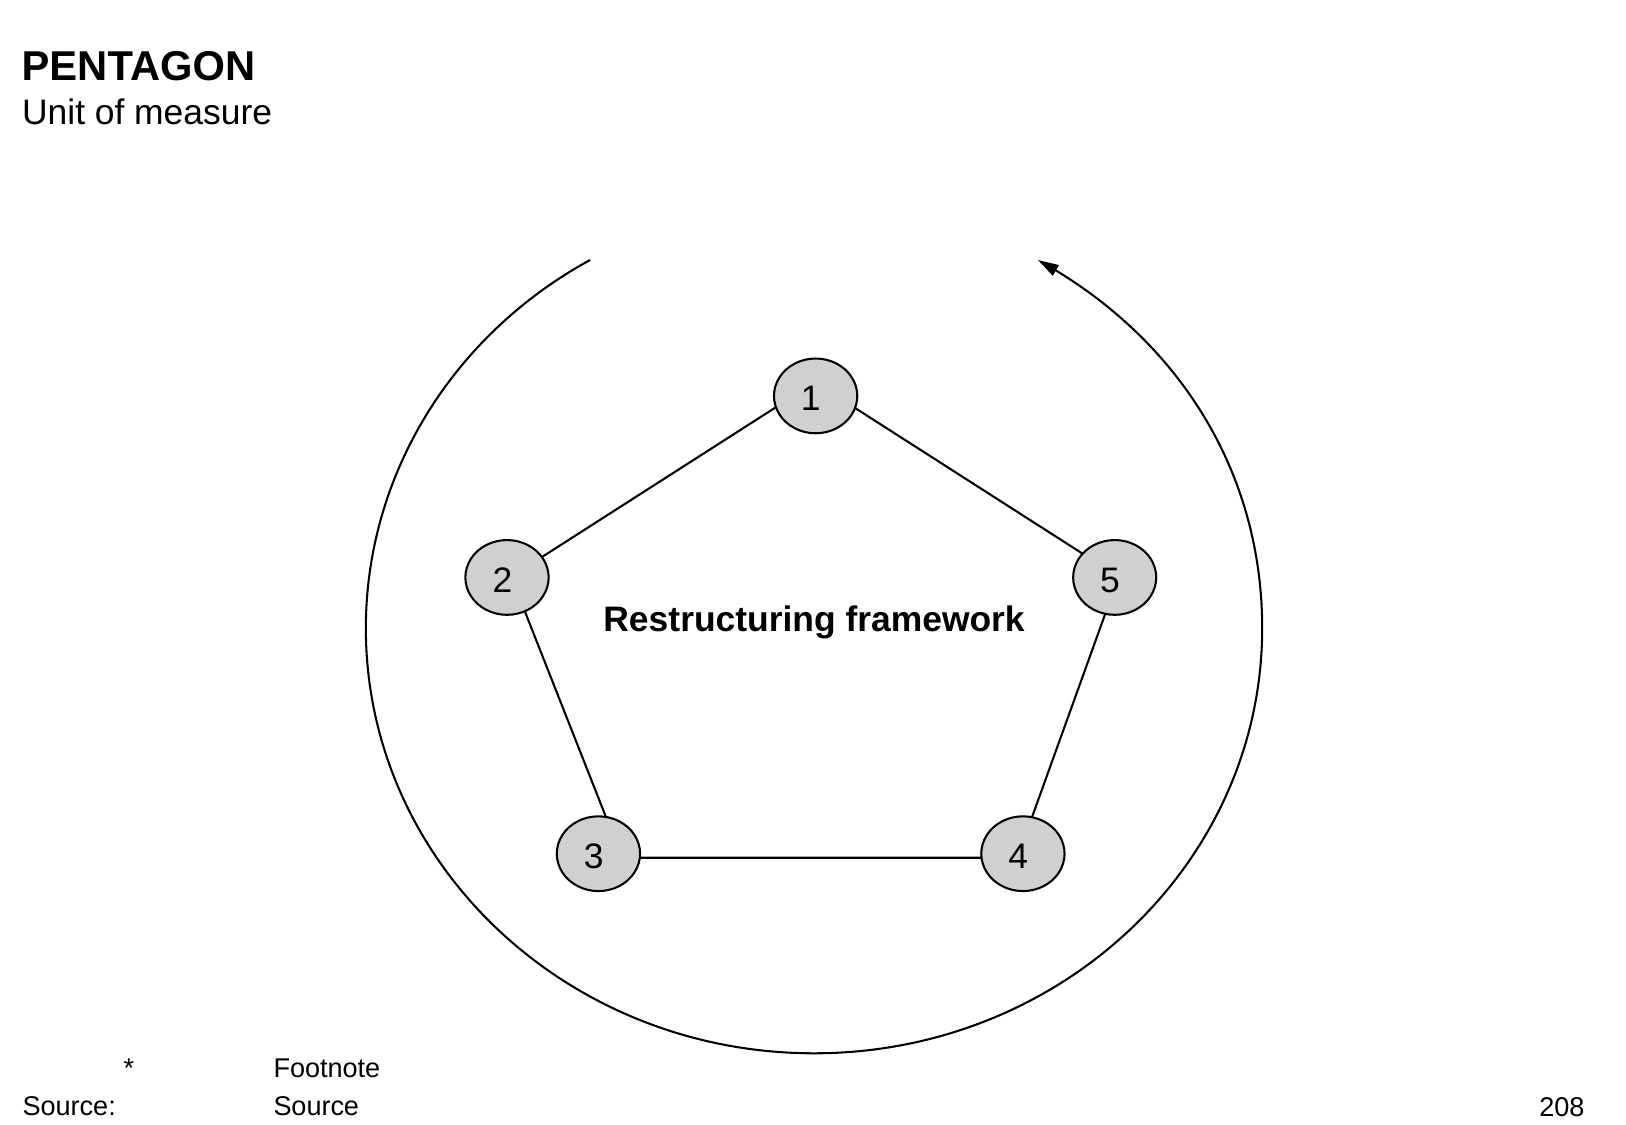

# PENTAGON
Unit of measure

1

2
5
Restructuring framework

3
4
	*	Footnote
Source:		Source
208